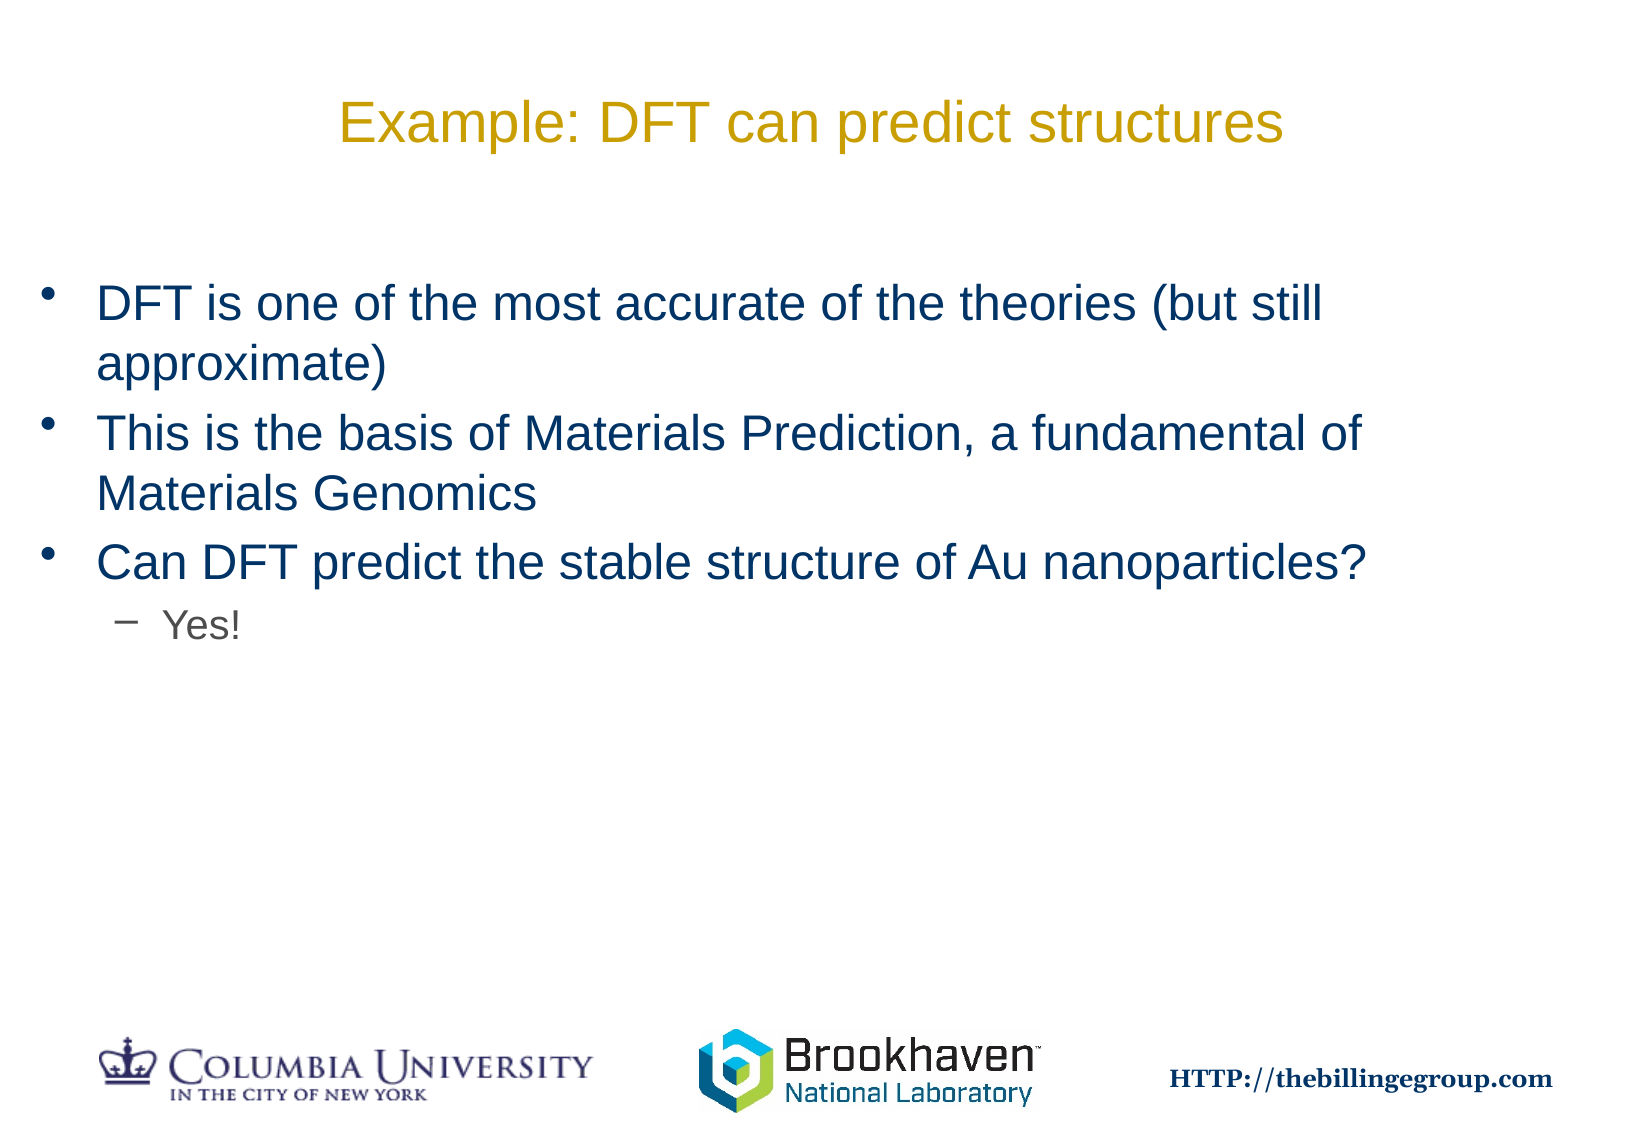

# Example: DFT can predict structures
DFT is one of the most accurate of the theories (but still approximate)
This is the basis of Materials Prediction, a fundamental of Materials Genomics
Can DFT predict the stable structure of Au nanoparticles?
Yes!